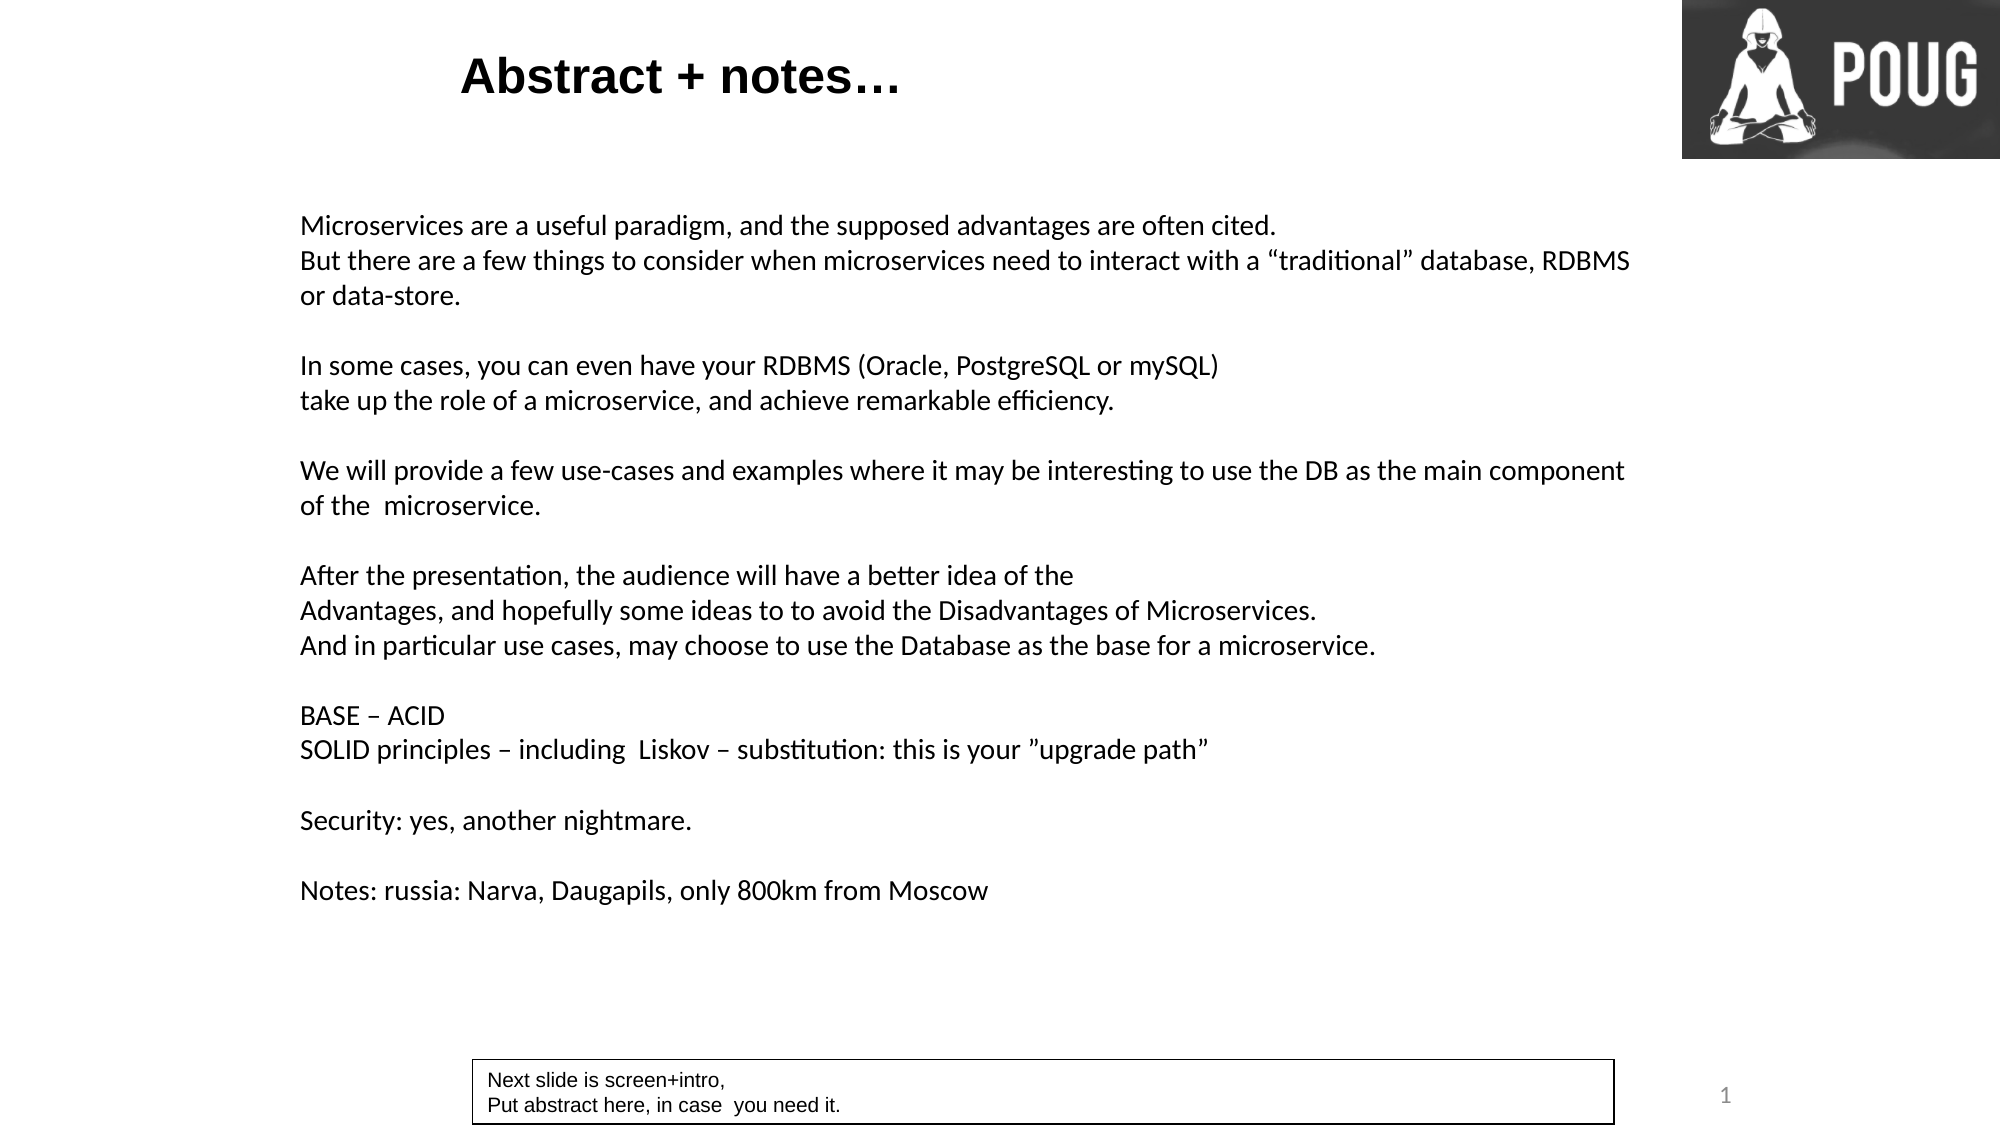

# Abstract + notes…
Microservices are a useful paradigm, and the supposed advantages are often cited.
But there are a few things to consider when microservices need to interact with a “traditional” database, RDBMS or data-store.

In some cases, you can even have your RDBMS (Oracle, PostgreSQL or mySQL)
take up the role of a microservice, and achieve remarkable efficiency.

We will provide a few use-cases and examples where it may be interesting to use the DB as the main component of the  microservice.
After the presentation, the audience will have a better idea of the
Advantages, and hopefully some ideas to to avoid the Disadvantages of Microservices.
And in particular use cases, may choose to use the Database as the base for a microservice.

BASE – ACID
SOLID principles – including  Liskov – substitution: this is your ”upgrade path”

Security: yes, another nightmare.

Notes: russia: Narva, Daugapils, only 800km from Moscow

Next slide is screen+intro,
Put abstract here, in case  you need it.
1